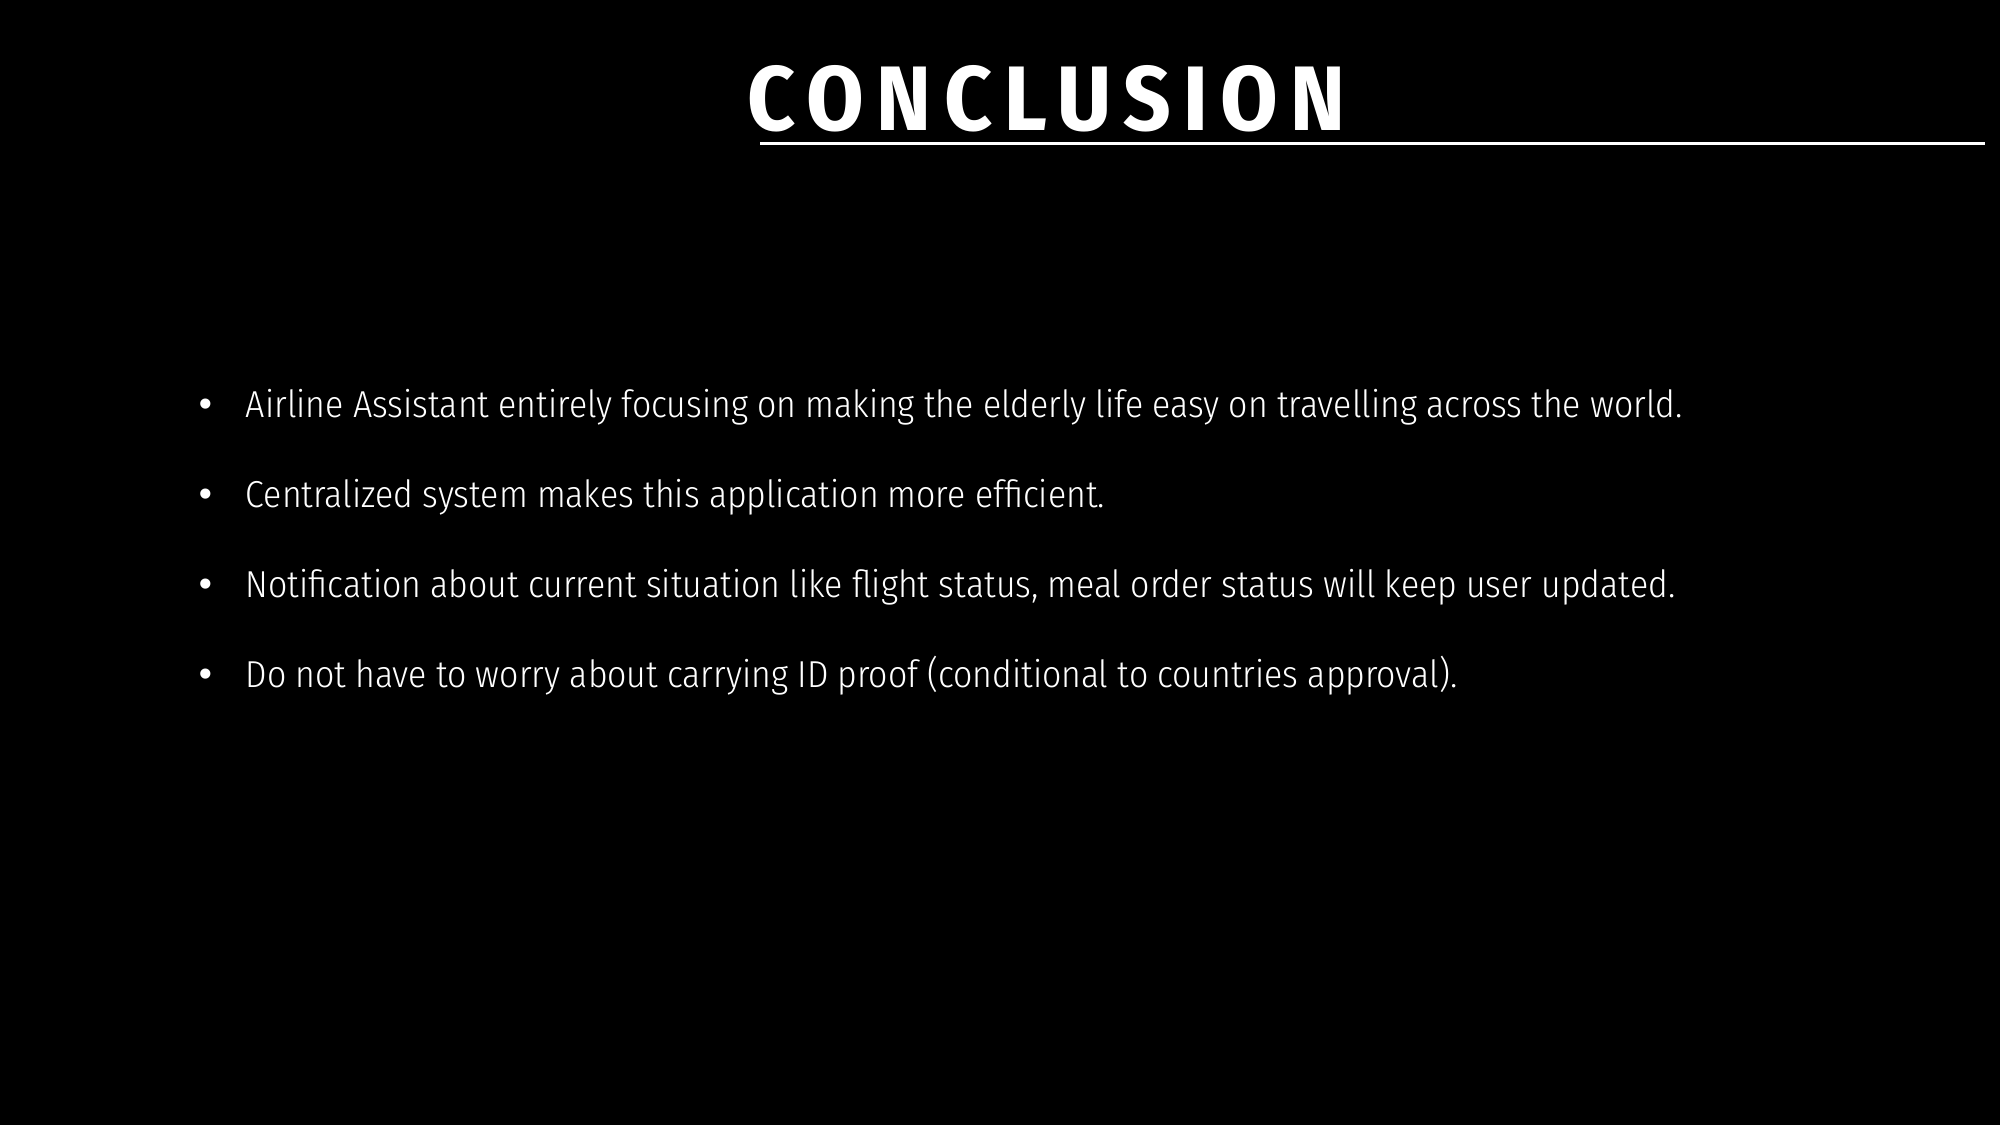

# Conclusion
Airline Assistant entirely focusing on making the elderly life easy on travelling across the world.

Centralized system makes this application more efficient.

Notification about current situation like flight status, meal order status will keep user updated.

Do not have to worry about carrying ID proof (conditional to countries approval).